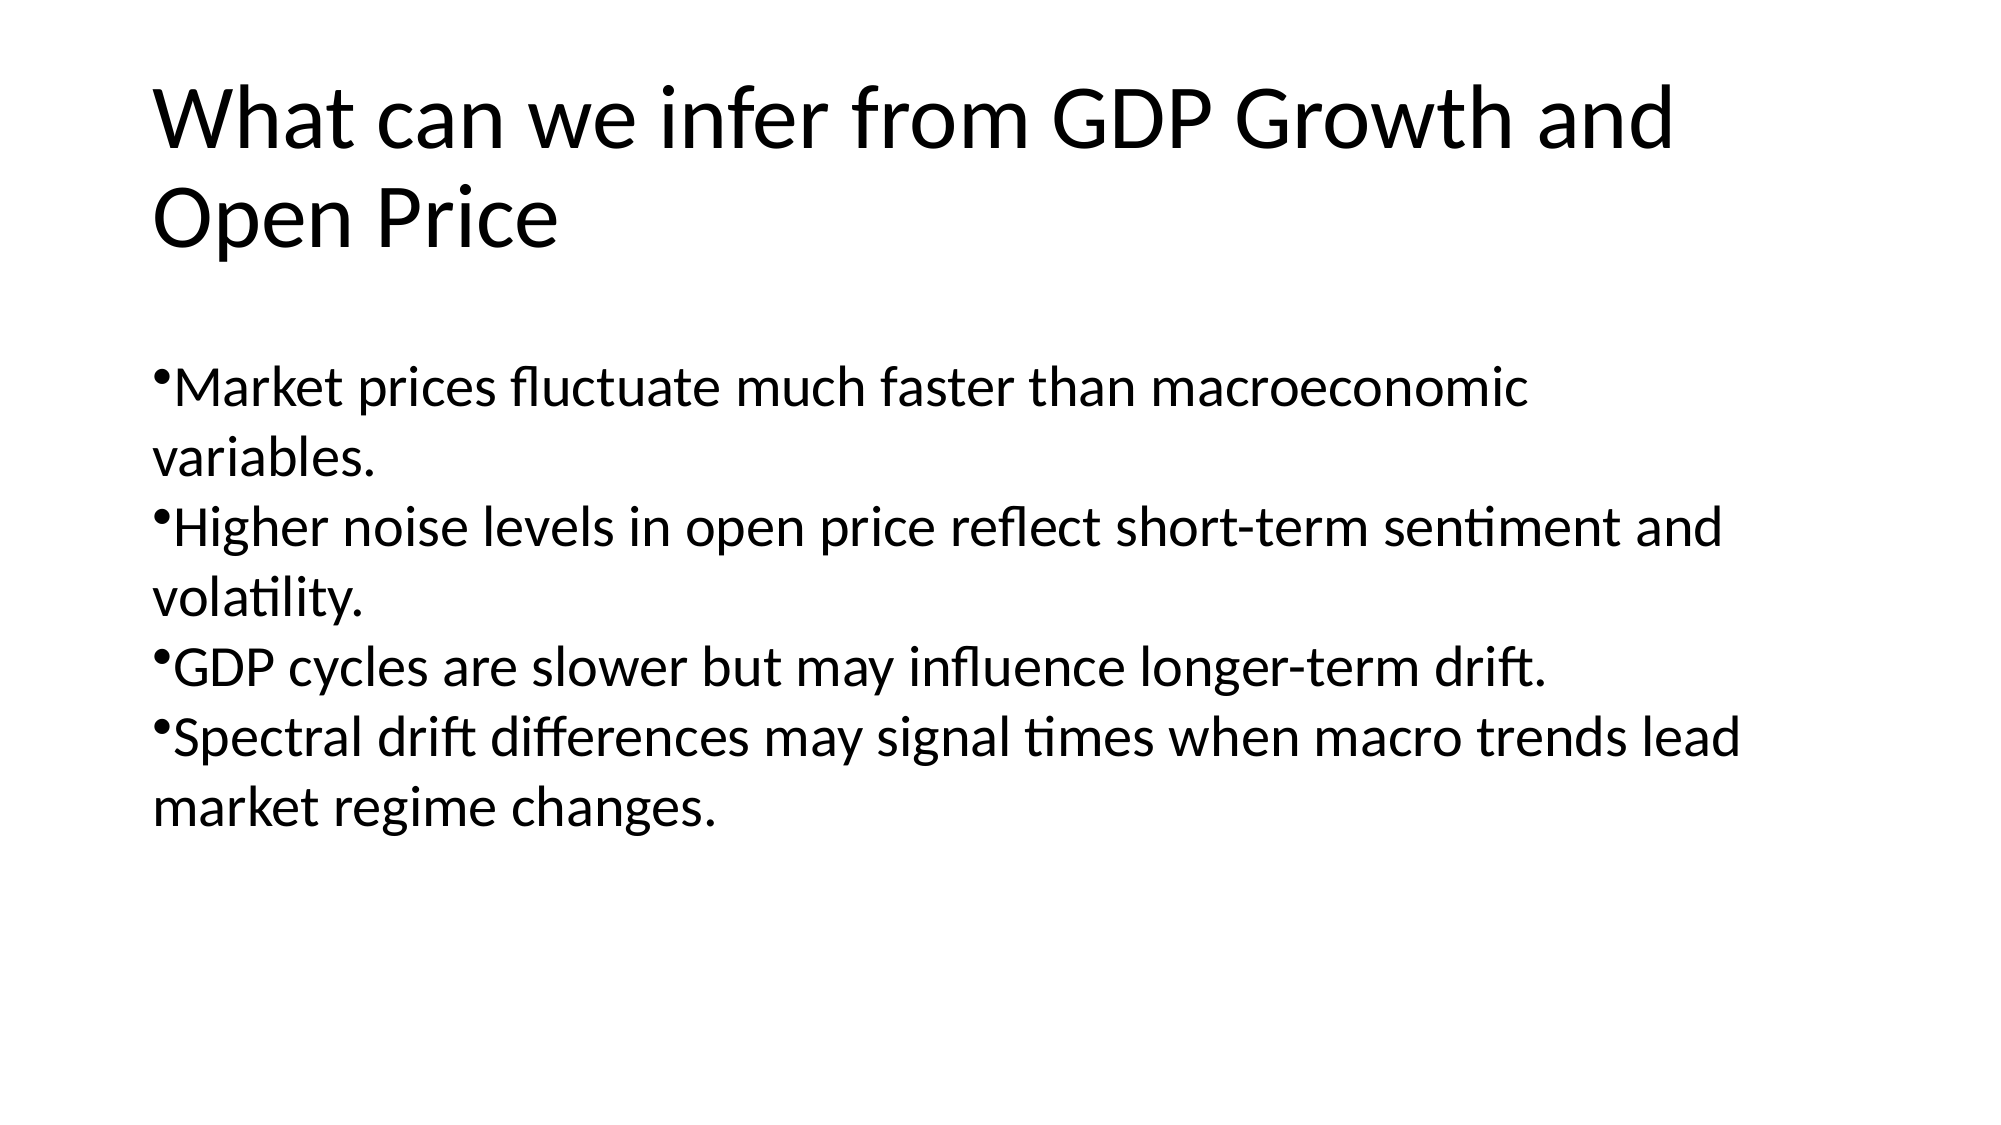

# What can we infer from GDP Growth and Open Price
Market prices fluctuate much faster than macroeconomic variables.
Higher noise levels in open price reflect short-term sentiment and volatility.
GDP cycles are slower but may influence longer-term drift.
Spectral drift differences may signal times when macro trends lead market regime changes.